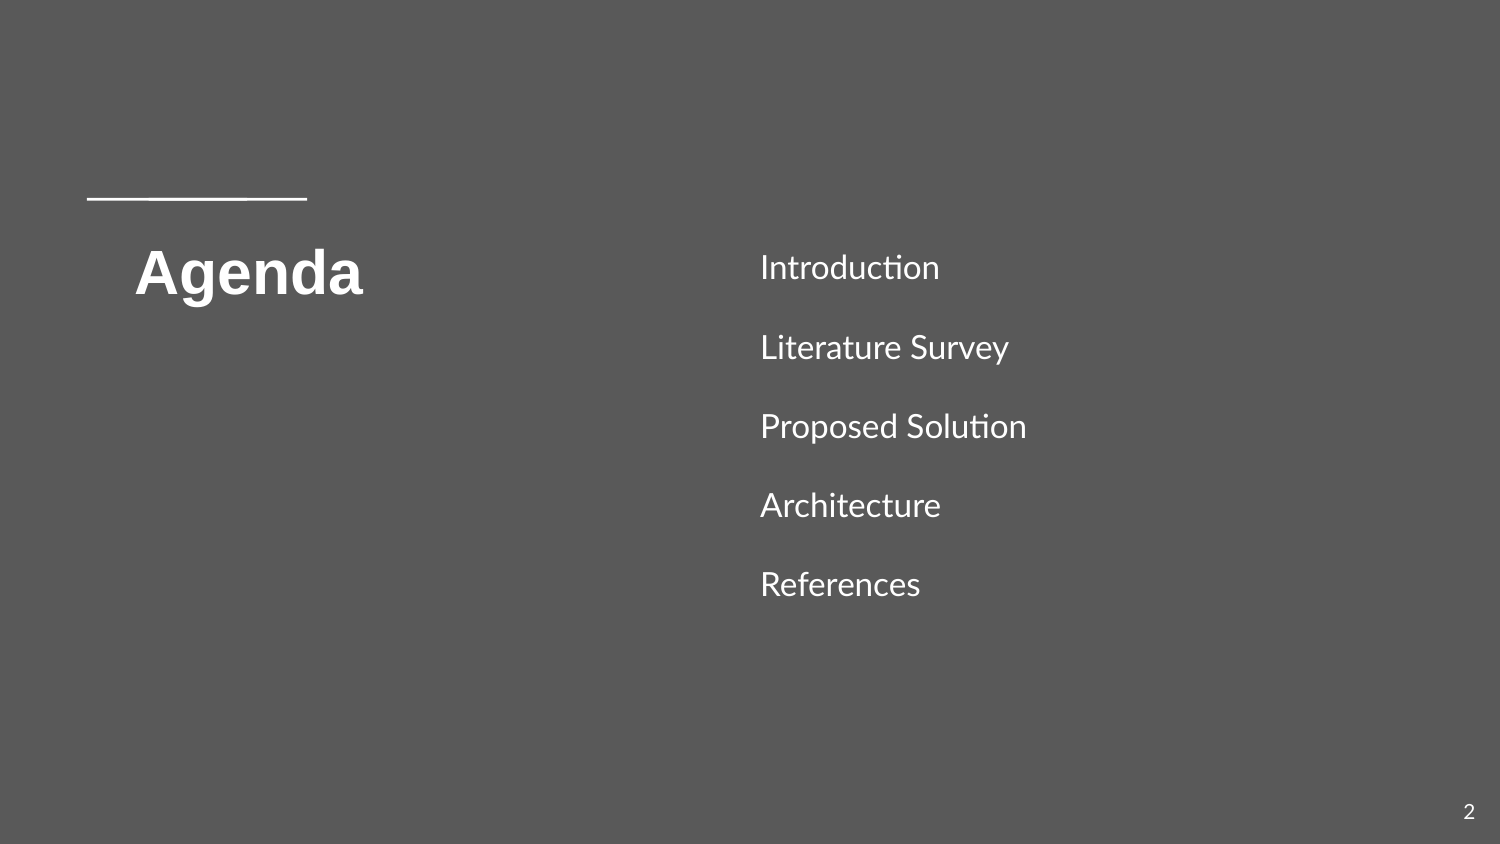

# Agenda
Introduction
Literature Survey
Proposed Solution
Architecture
References

2